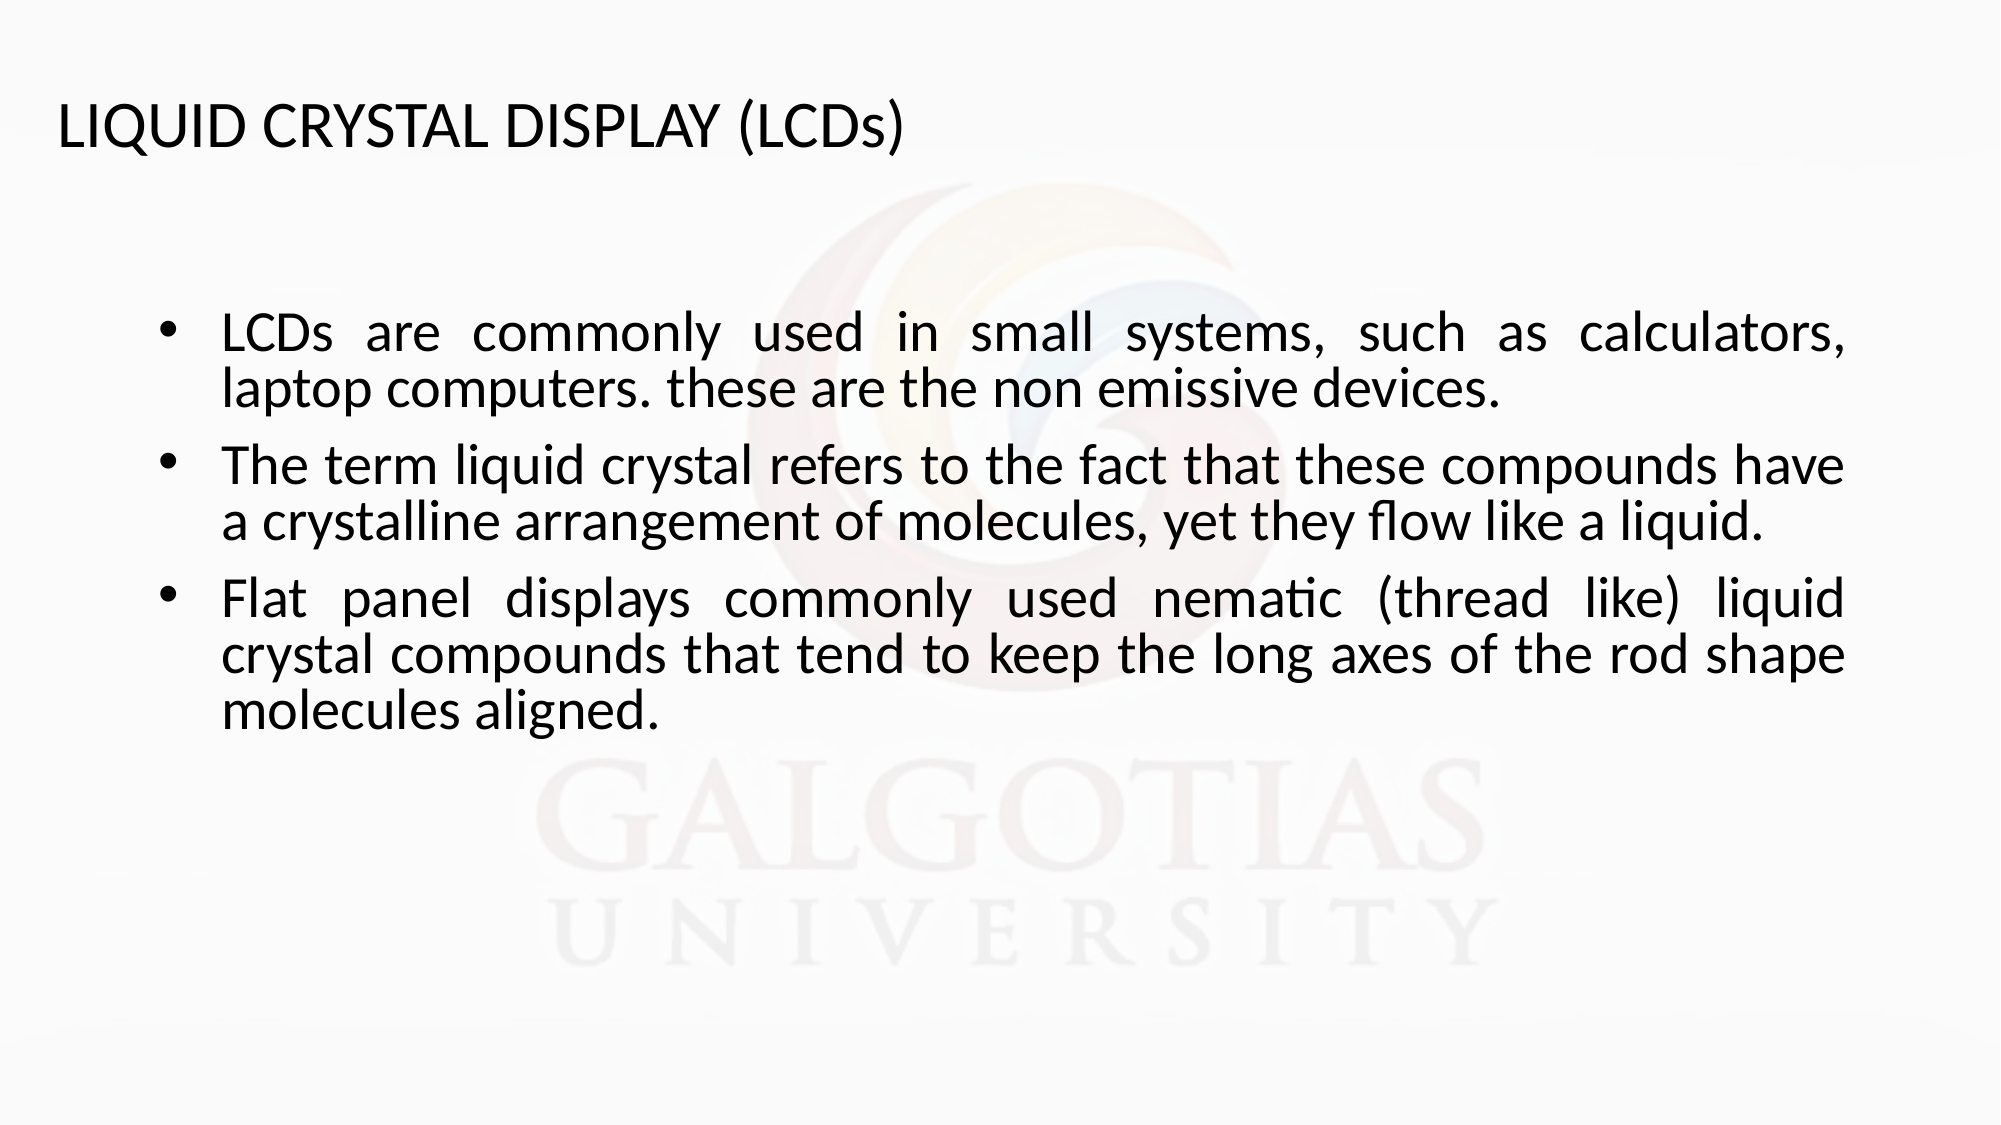

LCDs are commonly used in small systems, such as calculators, laptop computers. these are the non emissive devices.
The term liquid crystal refers to the fact that these compounds have a crystalline arrangement of molecules, yet they flow like a liquid.
Flat panel displays commonly used nematic (thread like) liquid crystal compounds that tend to keep the long axes of the rod shape molecules aligned.
LIQUID CRYSTAL DISPLAY (LCDs)